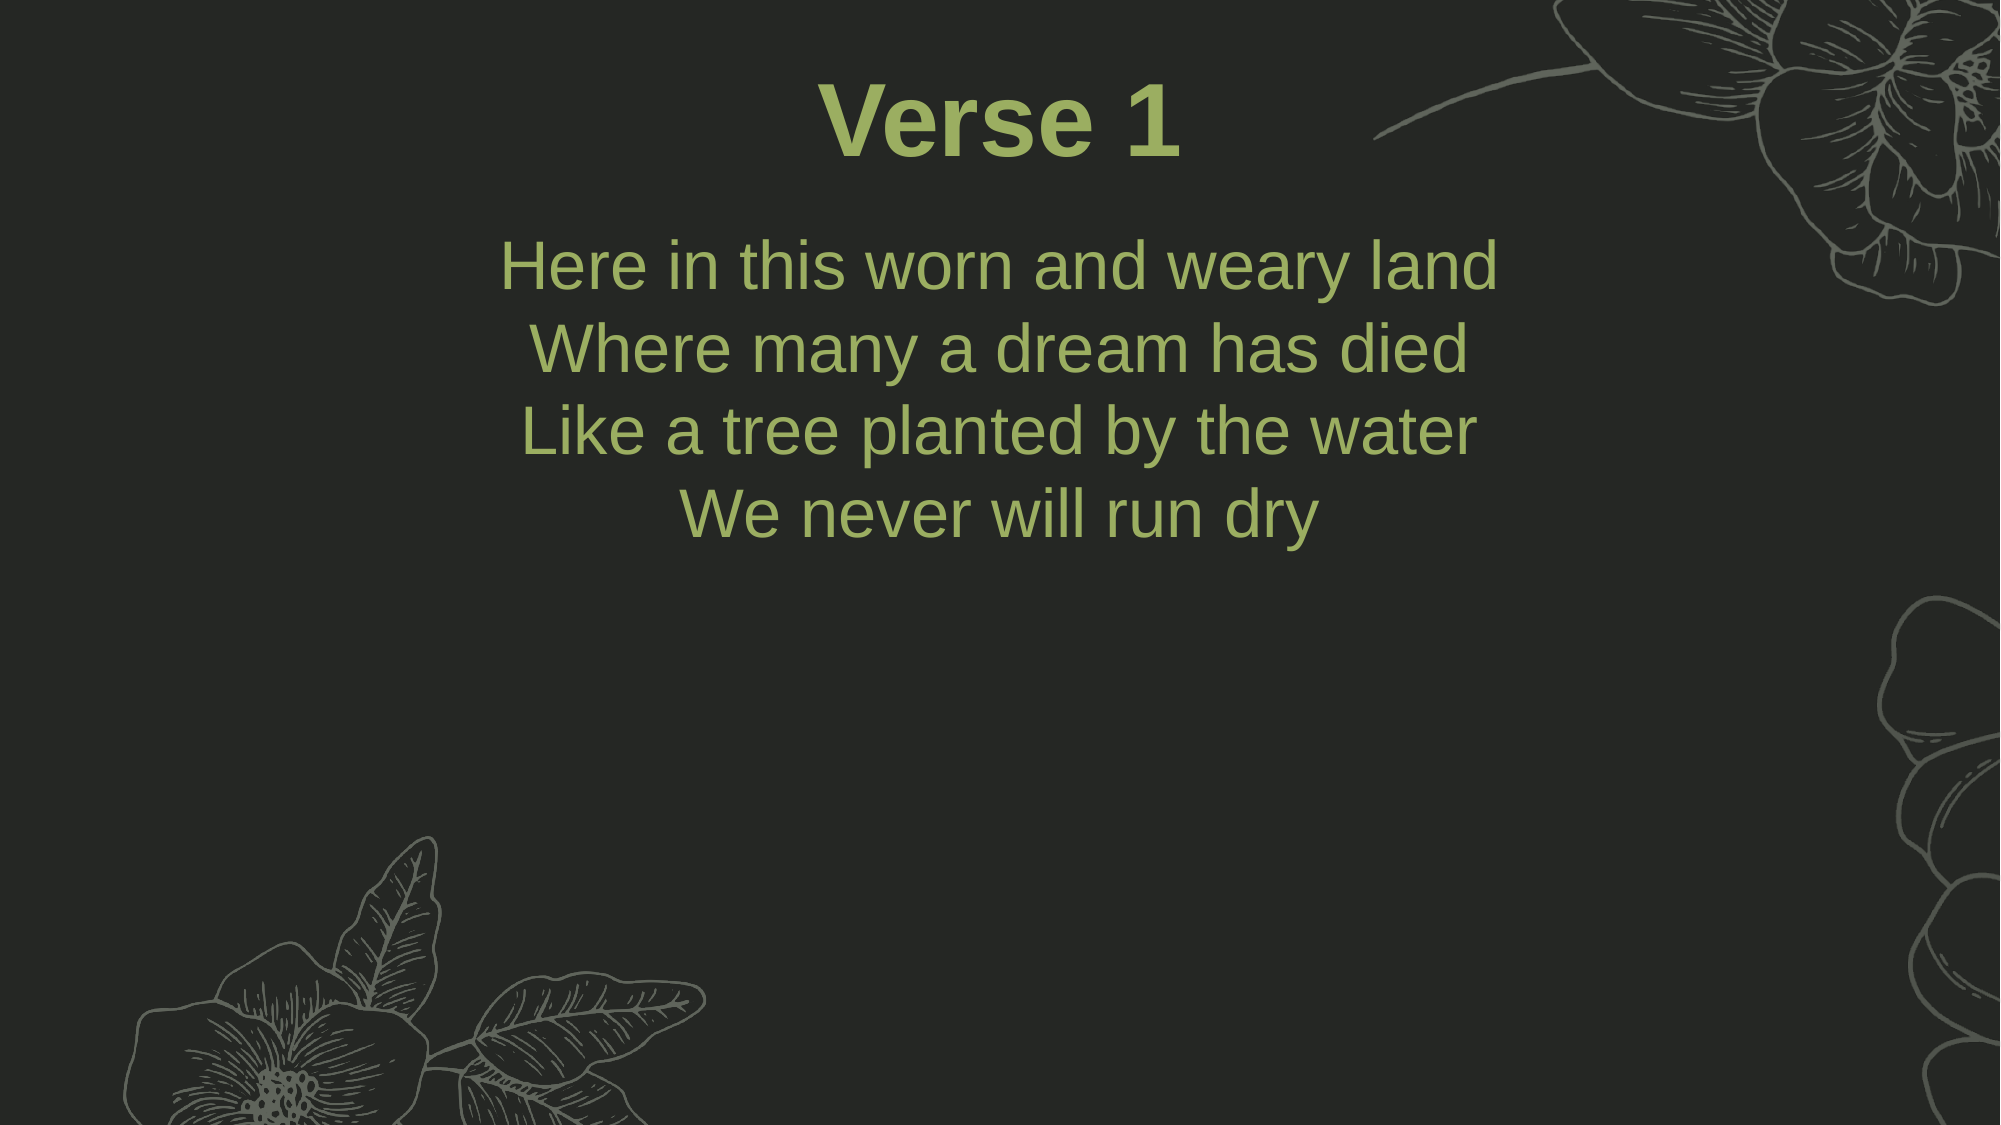

Verse 1
Here in this worn and weary land
Where many a dream has died
Like a tree planted by the water
We never will run dry